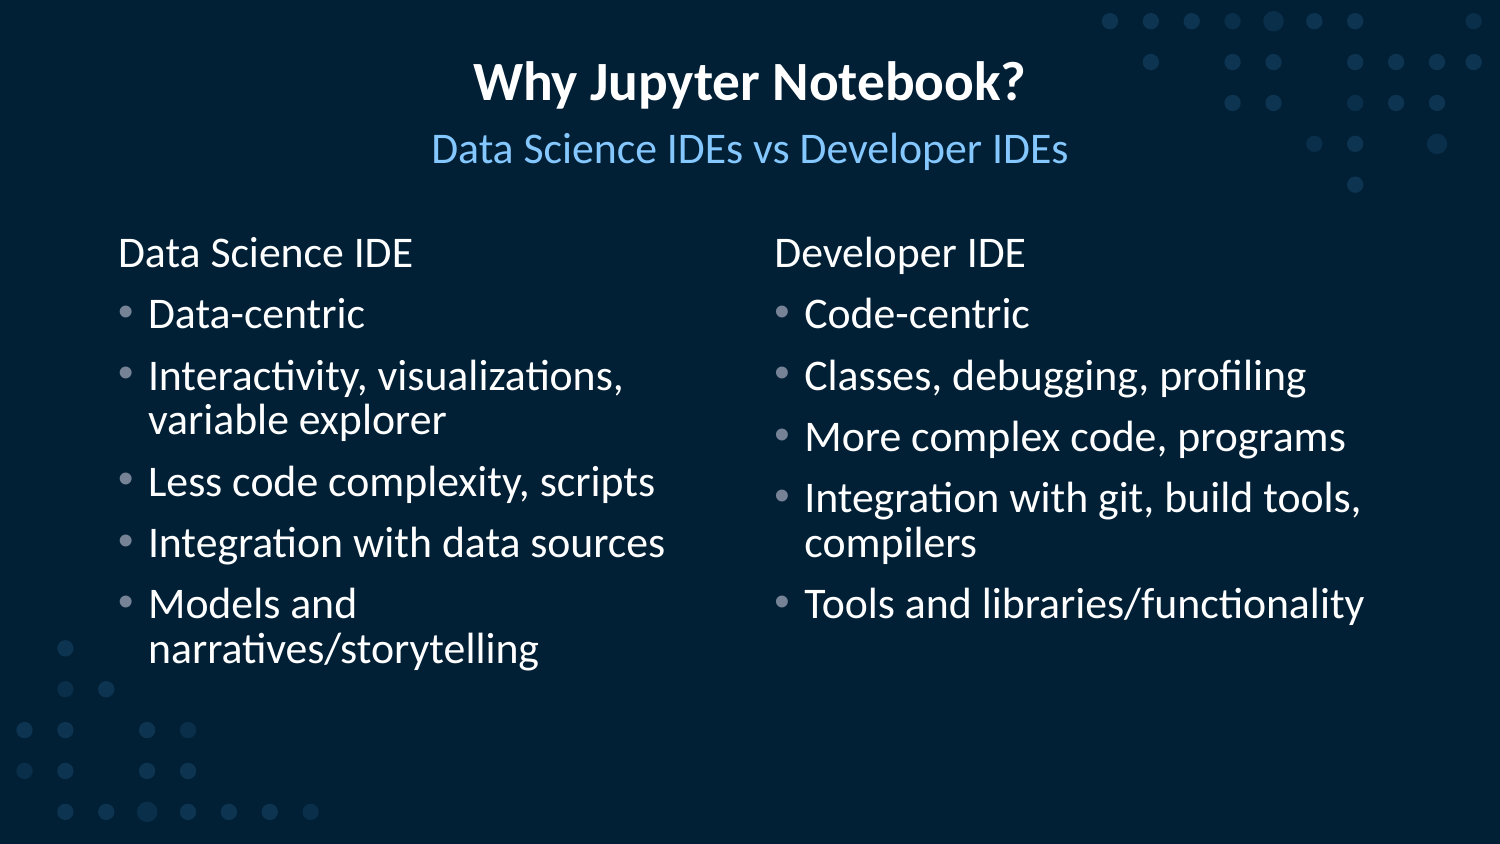

# Why Jupyter Notebook?
Data Science IDEs vs Developer IDEs
Data Science IDE
Data-centric
Interactivity, visualizations, variable explorer
Less code complexity, scripts
Integration with data sources
Models and narratives/storytelling
Developer IDE
Code-centric
Classes, debugging, profiling
More complex code, programs
Integration with git, build tools, compilers
Tools and libraries/functionality